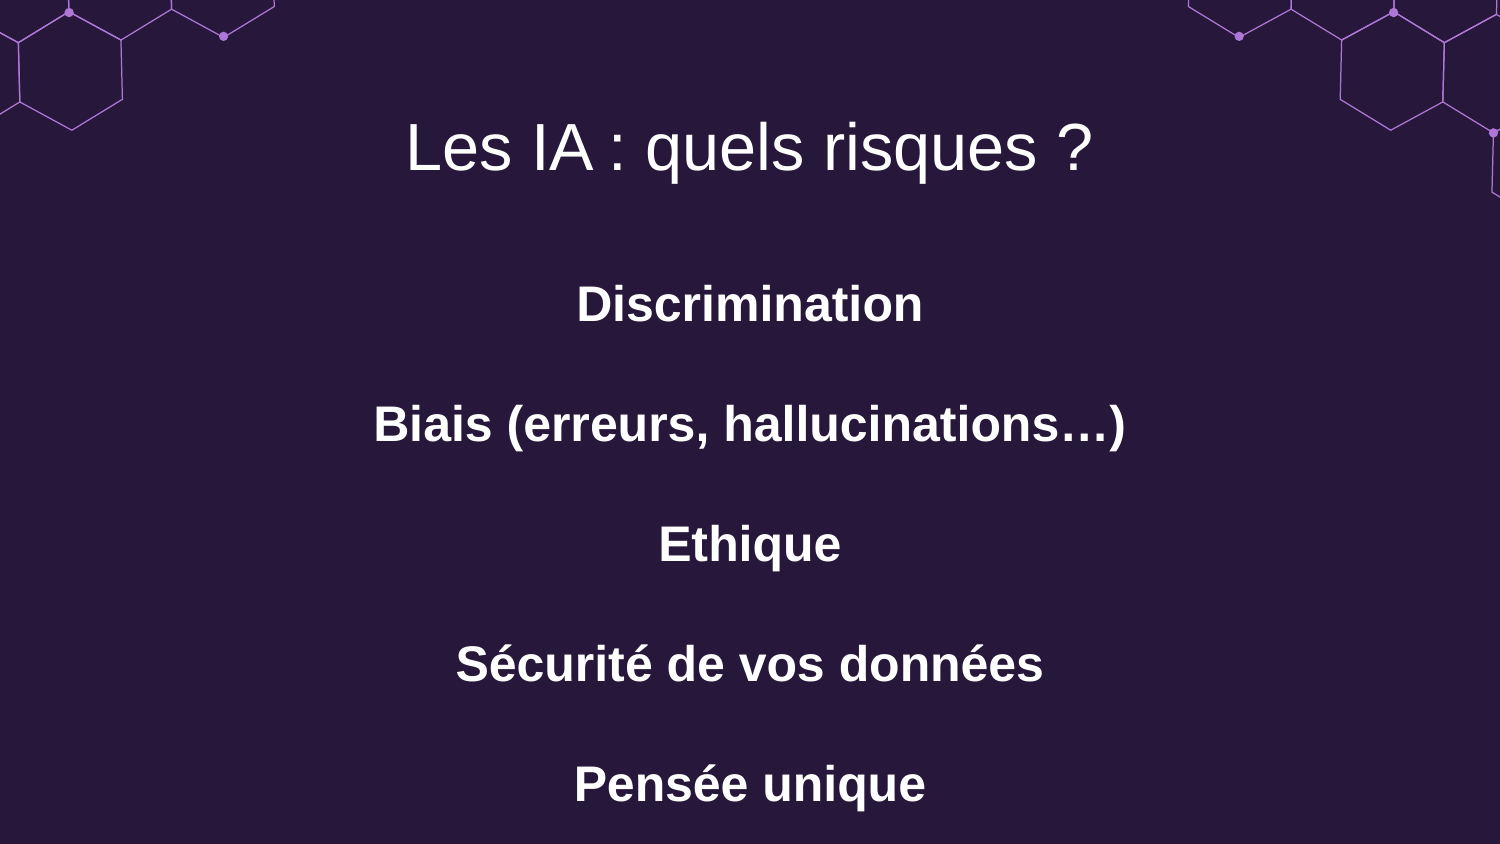

# Les IA : quels risques ?
Discrimination

Biais (erreurs, hallucinations…)

Ethique

Sécurité de vos données

Pensée unique